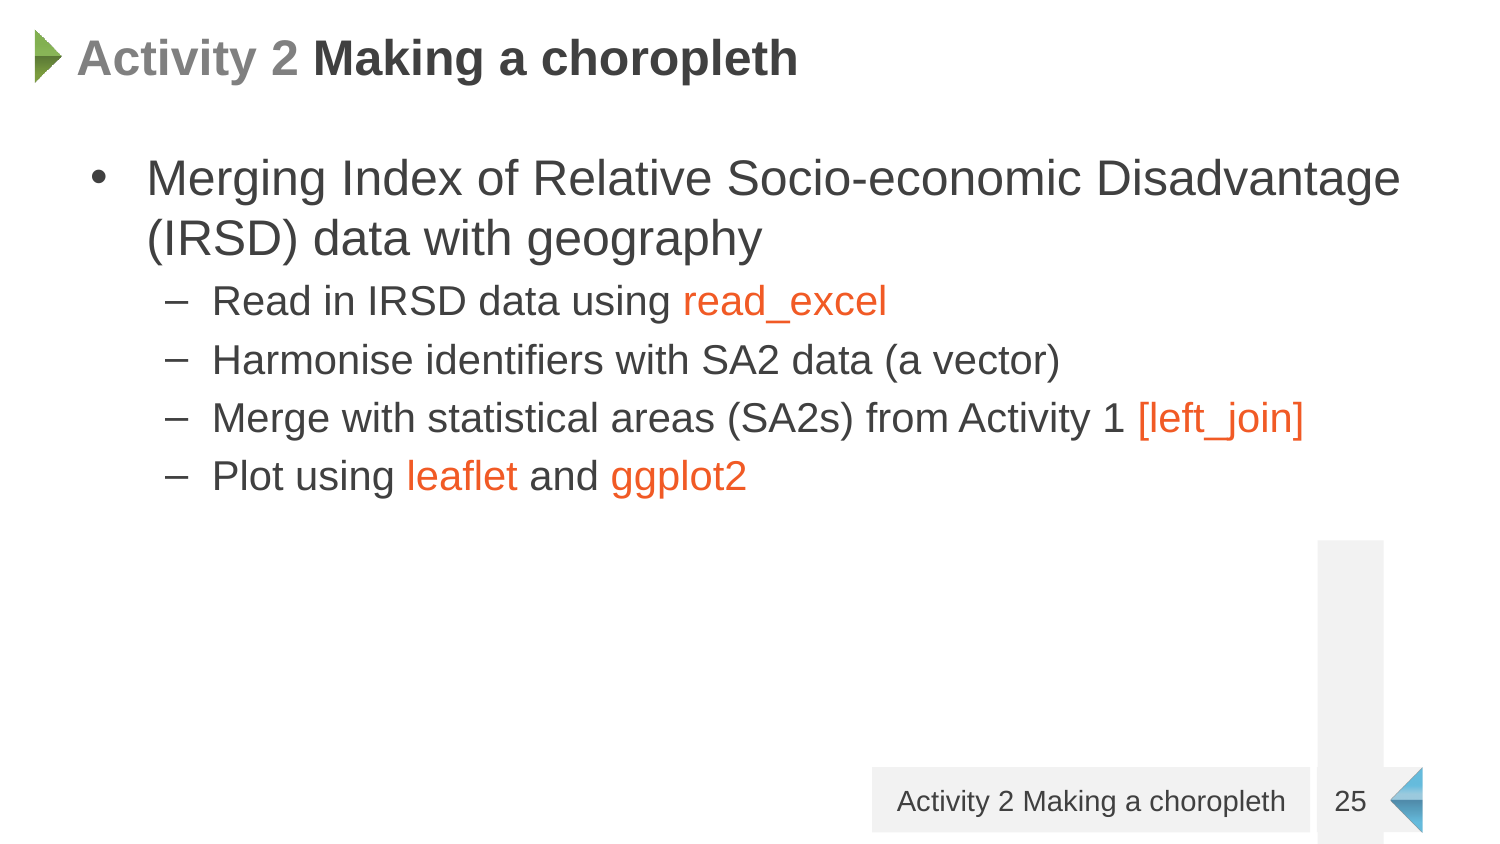

# Activity 2 Making a choropleth
Merging Index of Relative Socio-economic Disadvantage (IRSD) data with geography
Read in IRSD data using read_excel
Harmonise identifiers with SA2 data (a vector)
Merge with statistical areas (SA2s) from Activity 1 [left_join]
Plot using leaflet and ggplot2

25
Activity 2 Making a choropleth